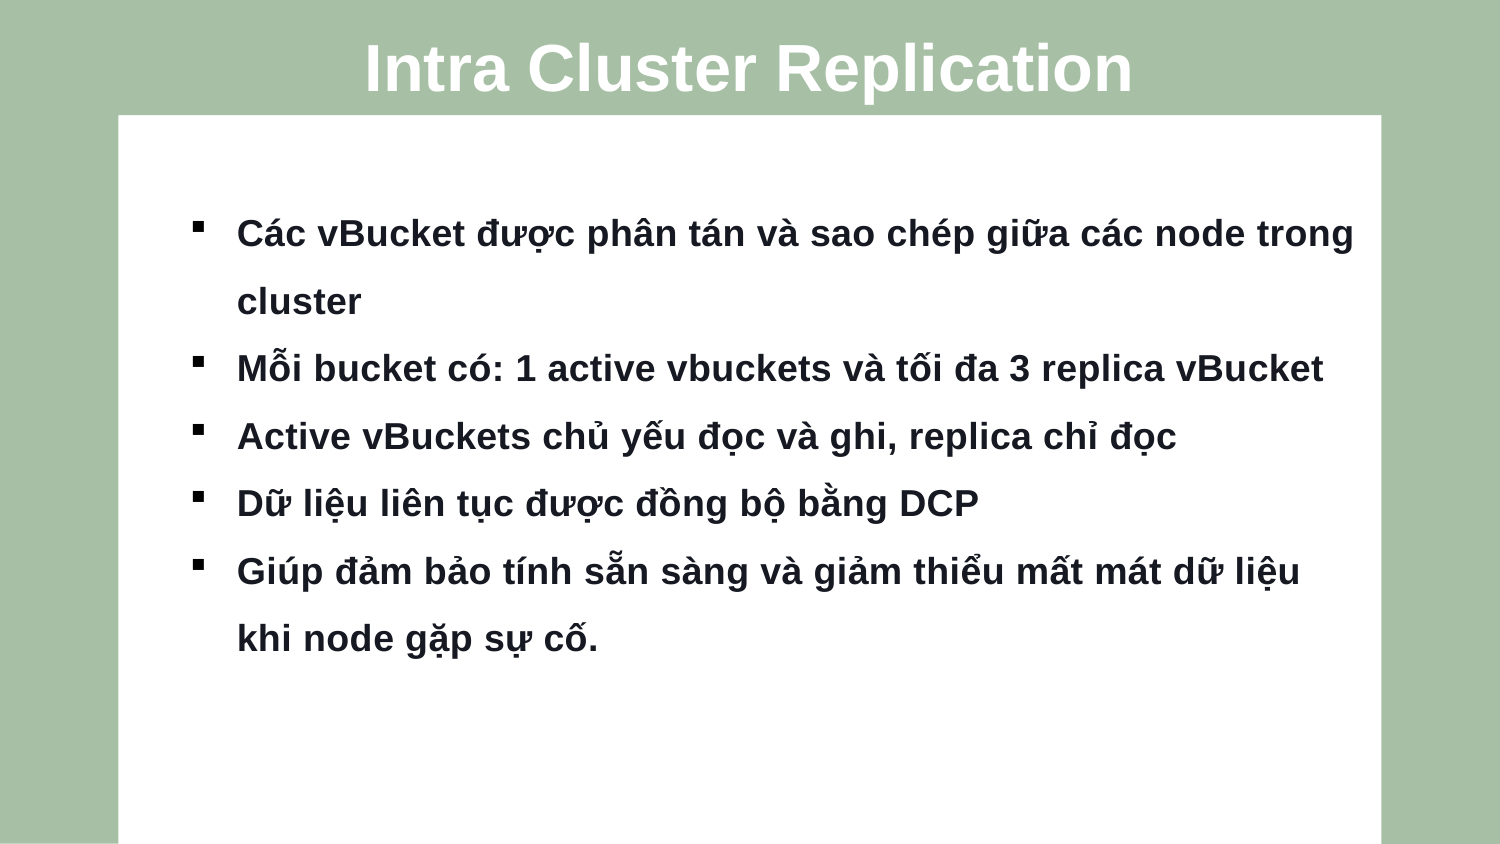

# Intra Cluster Replication
Các vBucket được phân tán và sao chép giữa các node trong cluster
Mỗi bucket có: 1 active vbuckets và tối đa 3 replica vBucket
Active vBuckets chủ yếu đọc và ghi, replica chỉ đọc
Dữ liệu liên tục được đồng bộ bằng DCP
Giúp đảm bảo tính sẵn sàng và giảm thiểu mất mát dữ liệu khi node gặp sự cố.